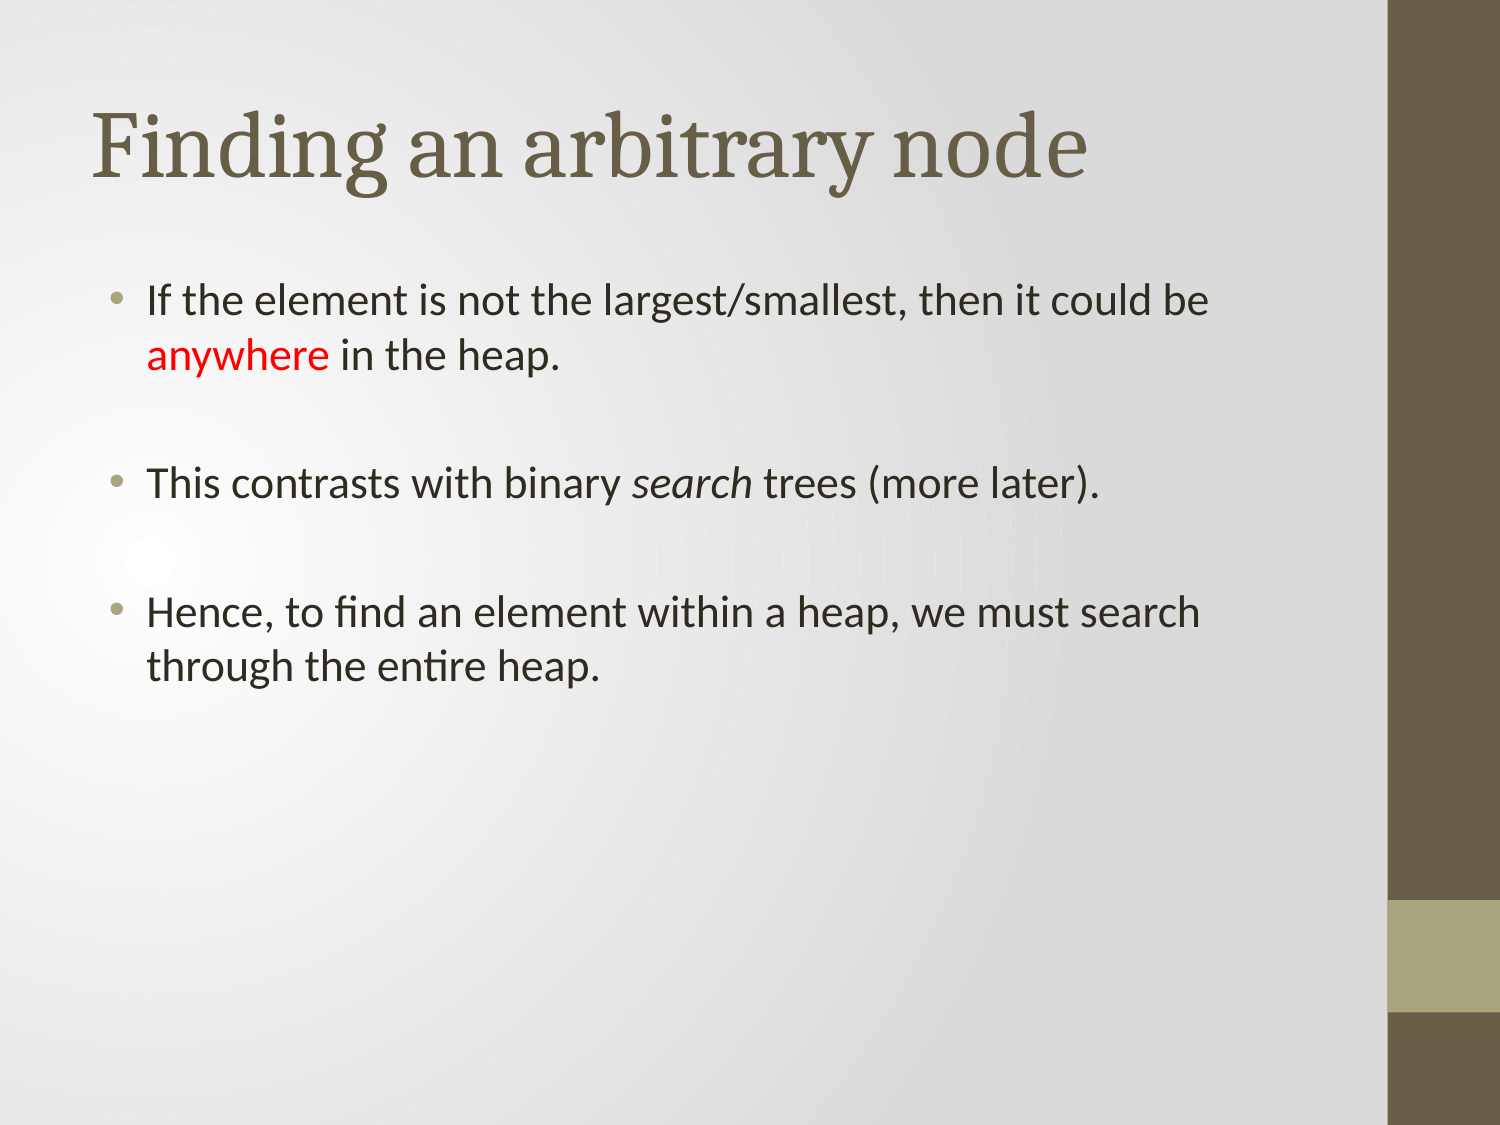

# Finding an arbitrary node
If the element is not the largest/smallest, then it could be anywhere in the heap.

This contrasts with binary search trees (more later).

Hence, to find an element within a heap, we must search through the entire heap.